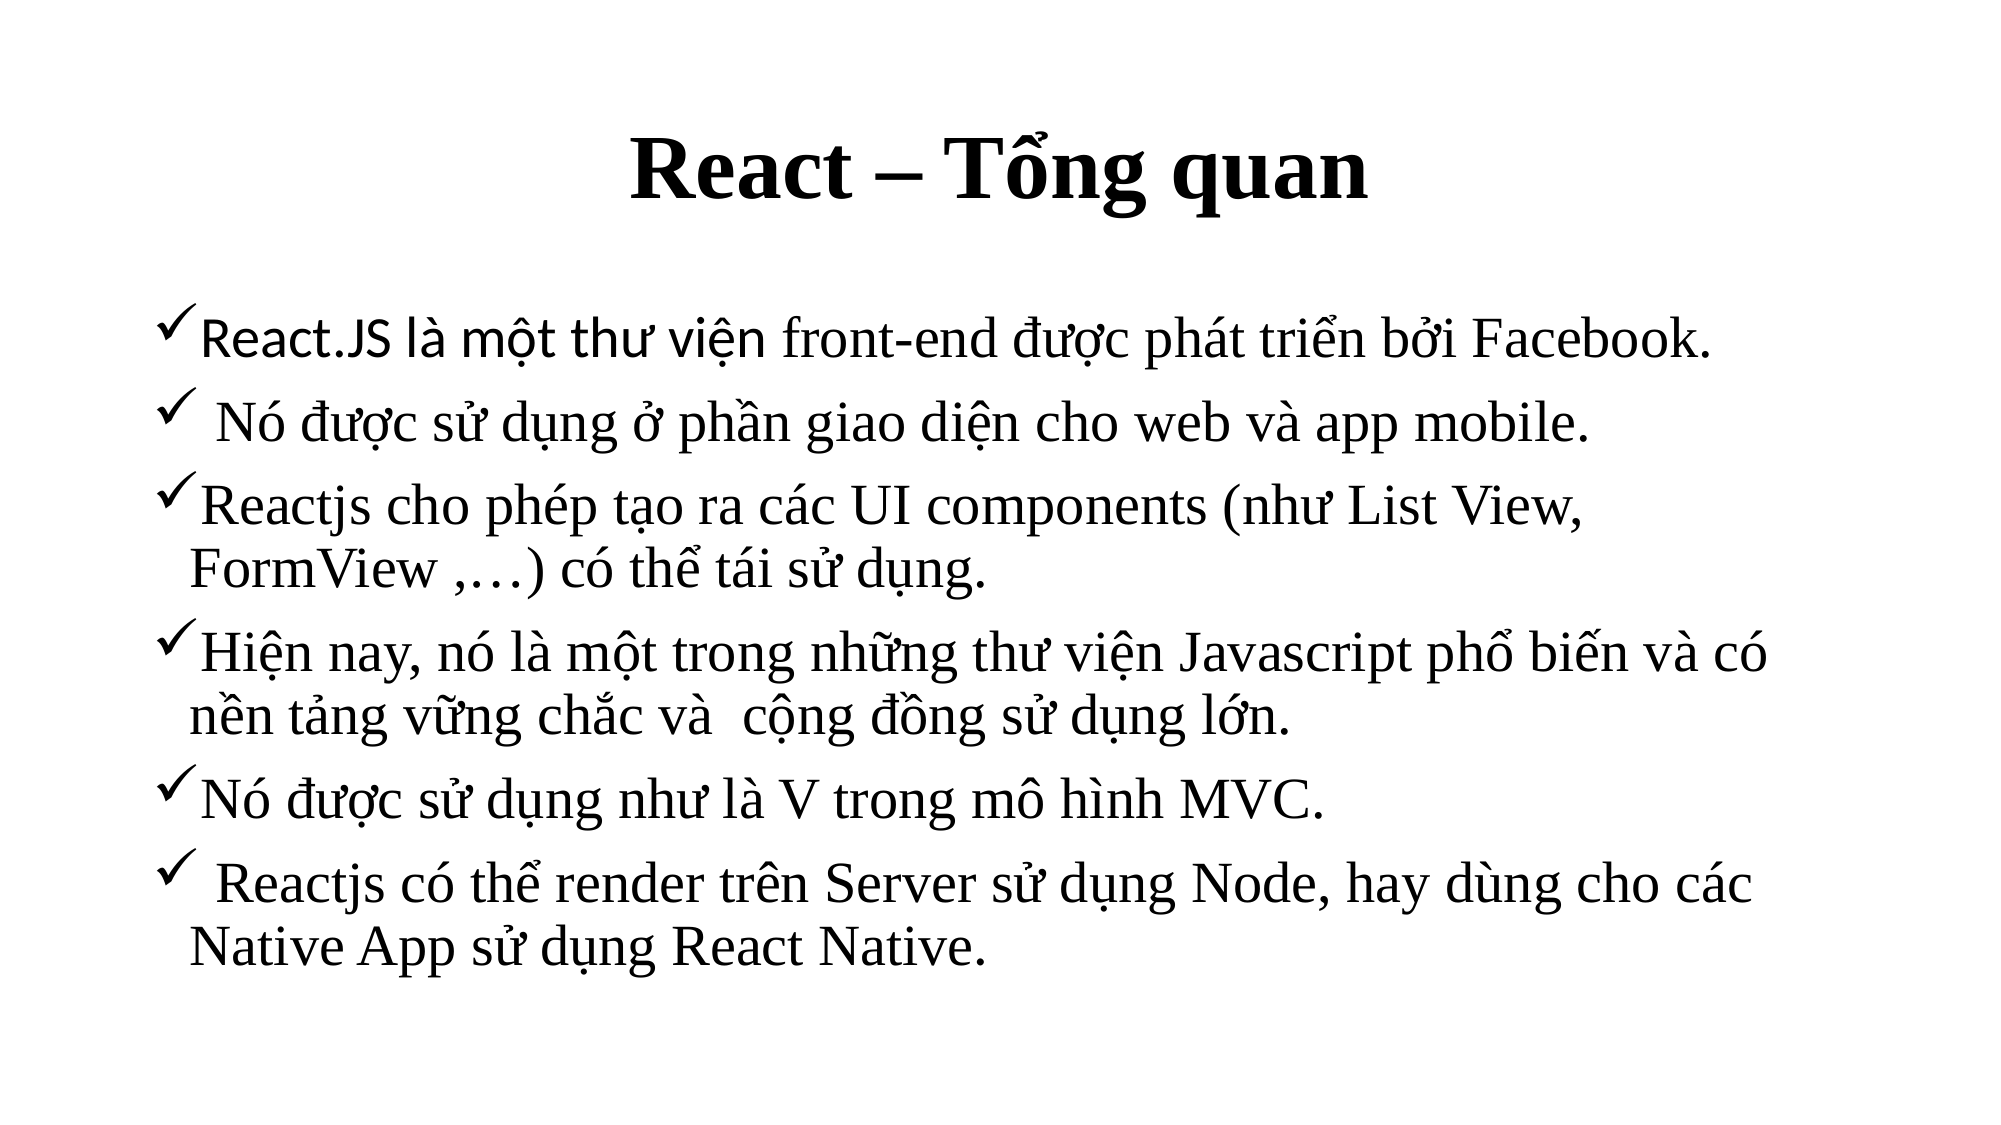

# React – Tổng quan
React.JS là một thư viện front-end được phát triển bởi Facebook.
 Nó được sử dụng ở phần giao diện cho web và app mobile.
Reactjs cho phép tạo ra các UI components (như List View, FormView ,…) có thể tái sử dụng.
Hiện nay, nó là một trong những thư viện Javascript phổ biến và có nền tảng vững chắc và  cộng đồng sử dụng lớn.
Nó được sử dụng như là V trong mô hình MVC.
 Reactjs có thể render trên Server sử dụng Node, hay dùng cho các Native App sử dụng React Native.